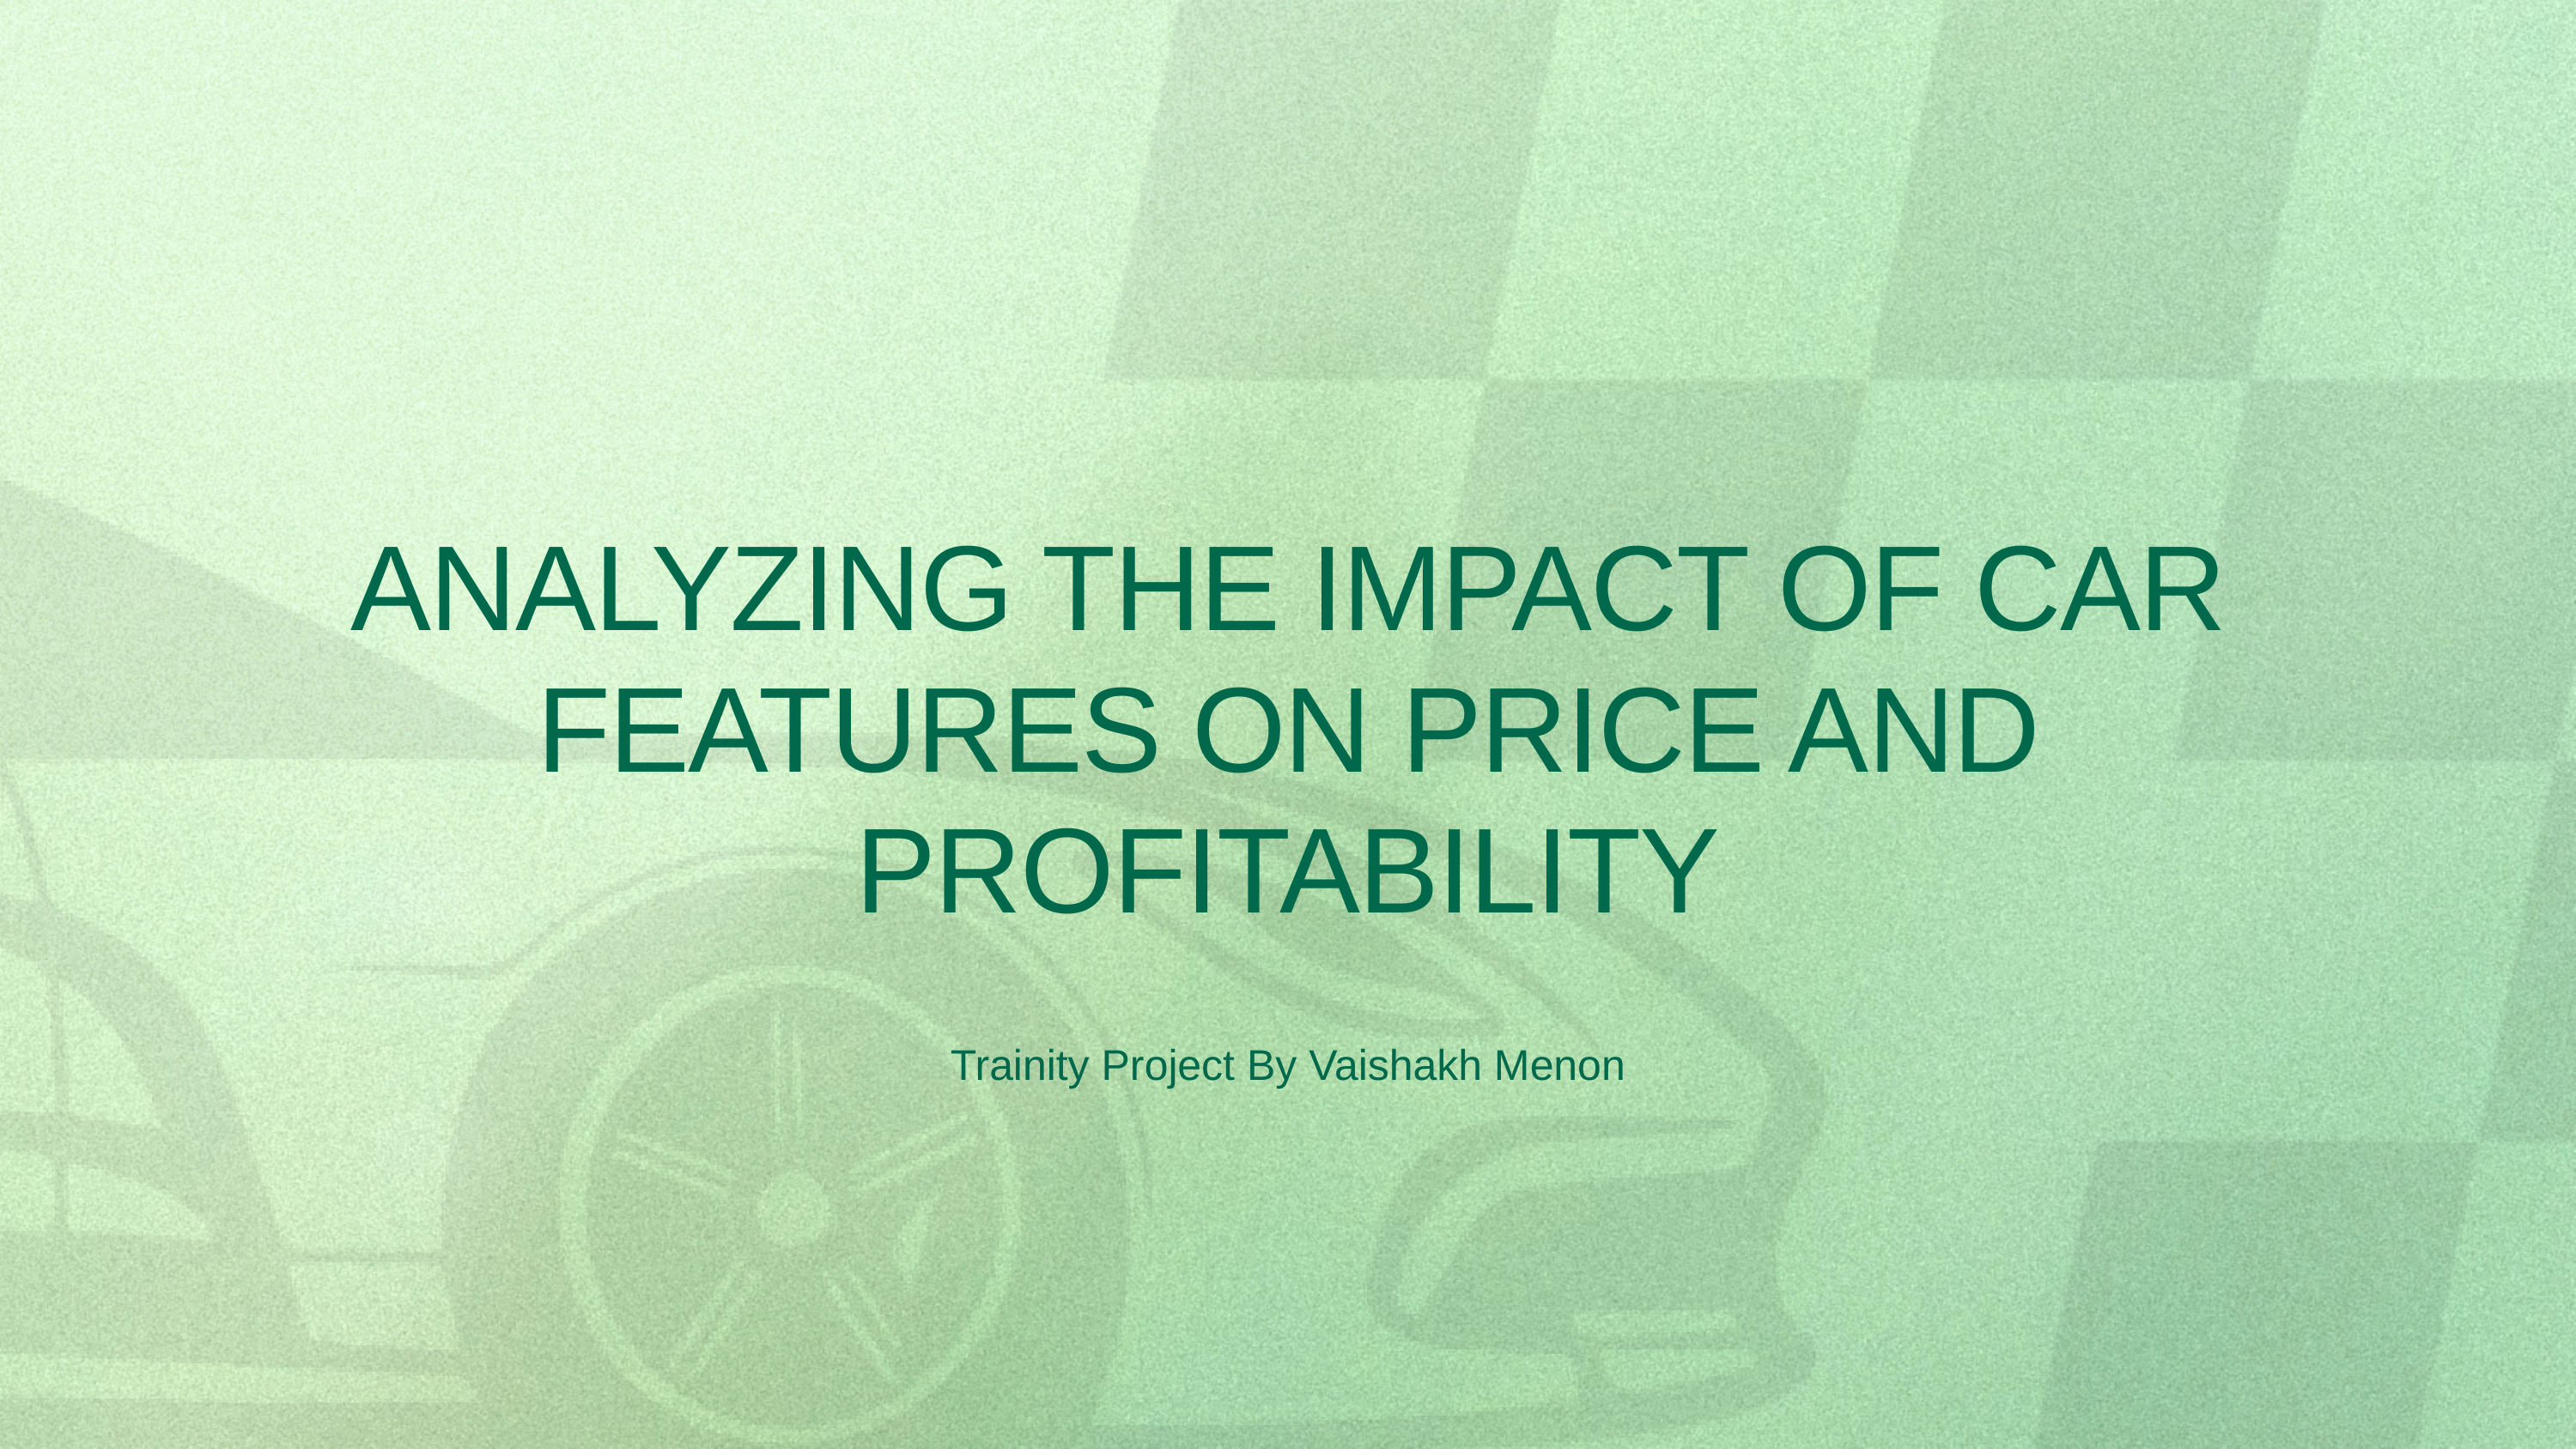

ANALYZING THE IMPACT OF CAR FEATURES ON PRICE AND PROFITABILITY
Trainity Project By Vaishakh Menon